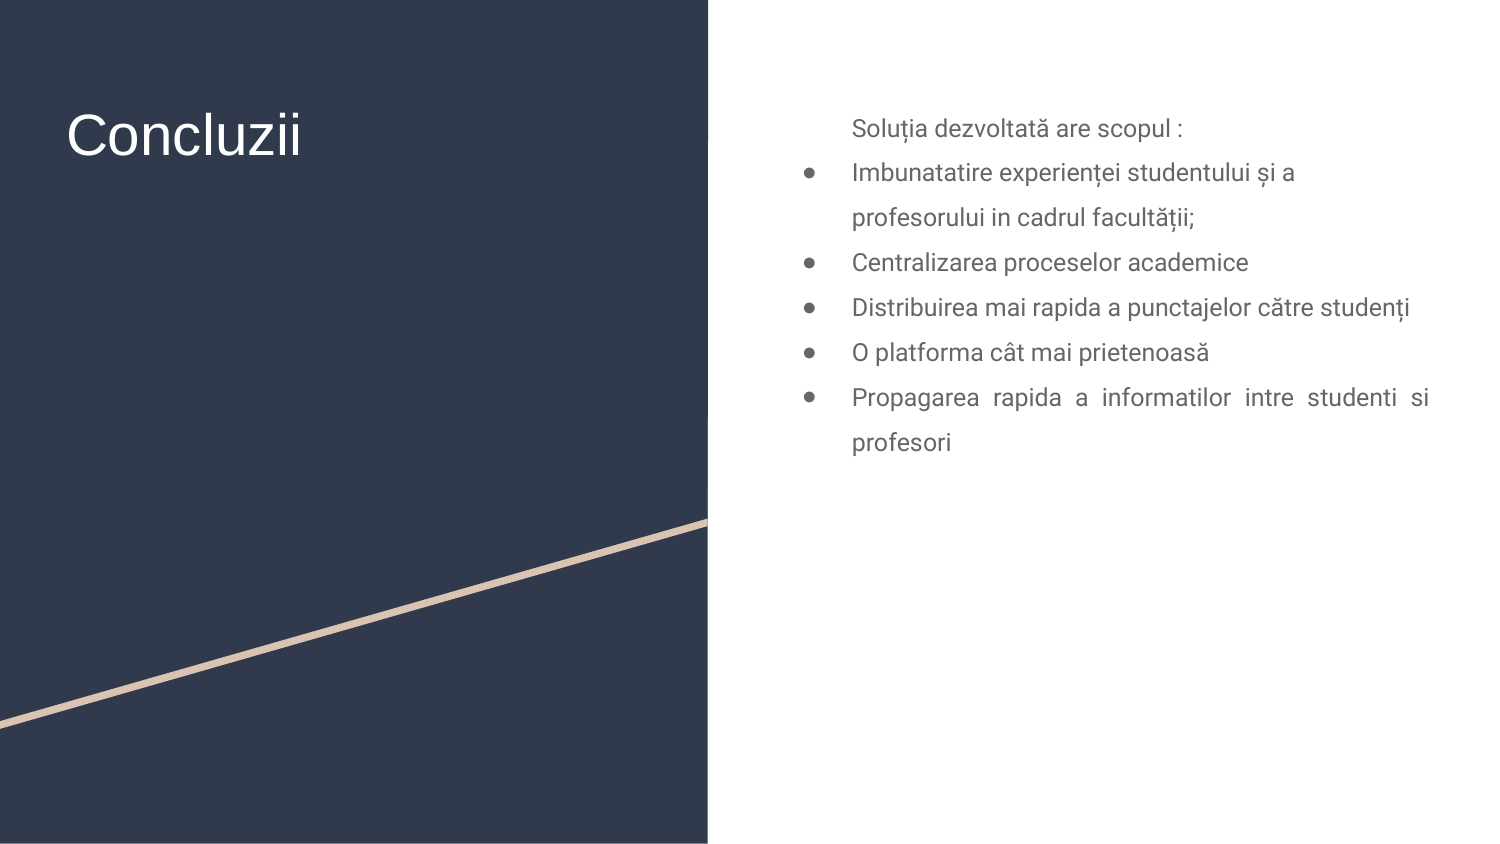

# Concluzii
Soluția dezvoltată are scopul :
Imbunatatire experienței studentului și a profesorului in cadrul facultății;
Centralizarea proceselor academice
Distribuirea mai rapida a punctajelor către studenți
O platforma cât mai prietenoasă
Propagarea rapida a informatilor intre studenti si profesori